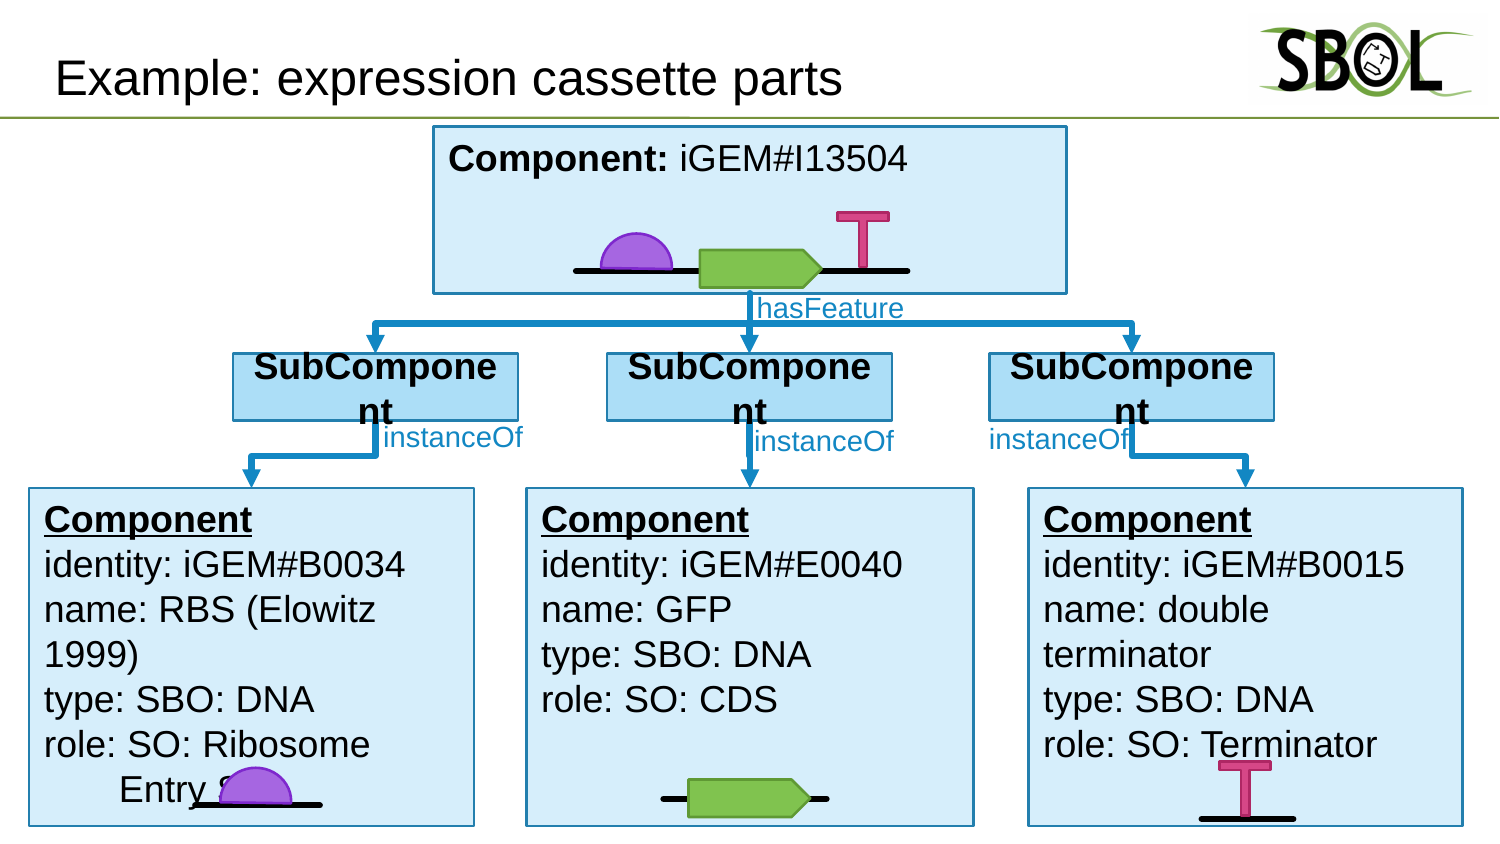

# Example: expression cassette parts
Component: iGEM#I13504

hasFeature
SubComponent
SubComponent
SubComponent
instanceOf
instanceOf
instanceOf
Component
identity: iGEM#B0015
name: double terminator
type: SBO: DNA
role: SO: Terminator

Component
identity: iGEM#B0034
name: RBS (Elowitz 1999)
type: SBO: DNA
role: SO: Ribosome Entry Site

Component
identity: iGEM#E0040
name: GFP
type: SBO: DNA
role: SO: CDS

28